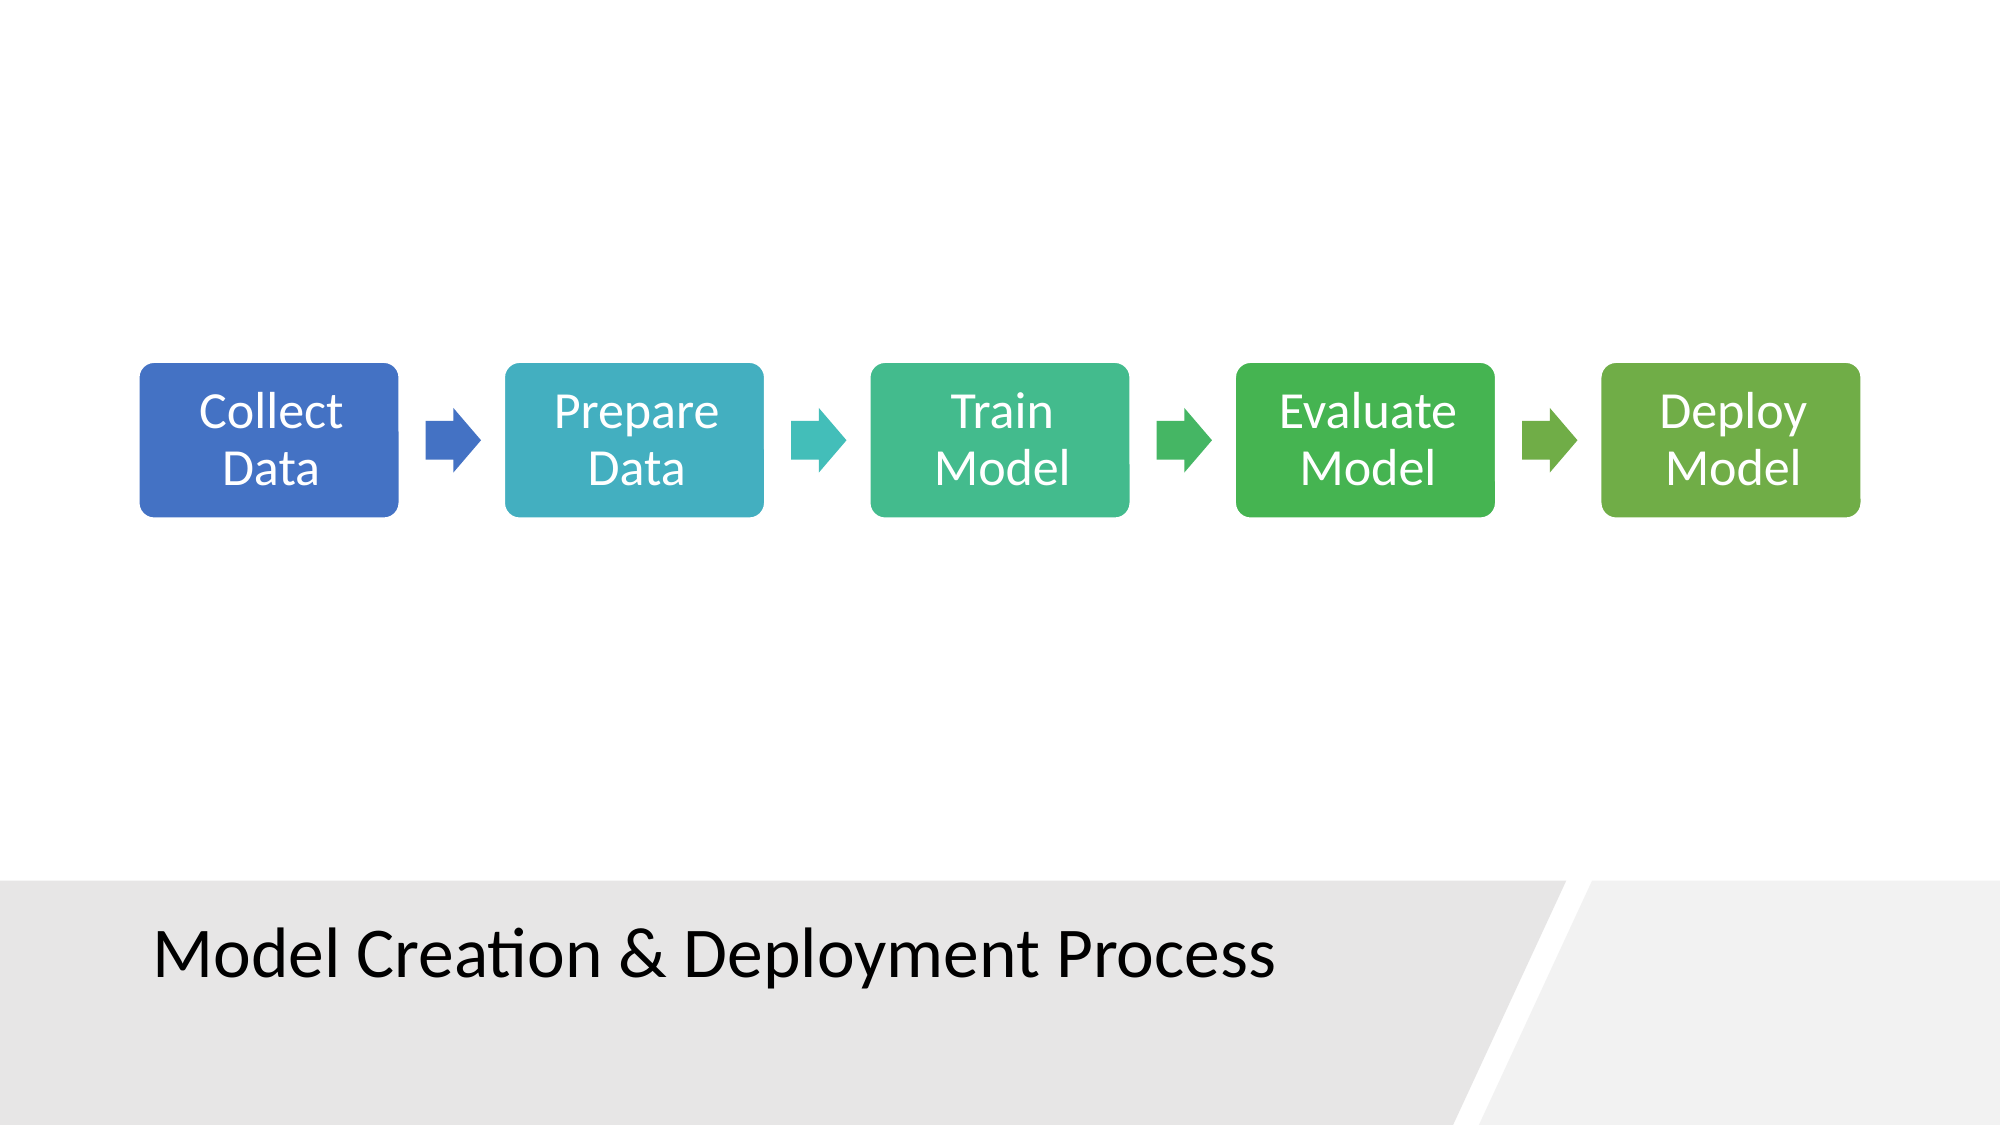

Collect Data

Prepare Data

Train Model

Evaluate Model

Deploy Model

# Model Creation & Deployment Process